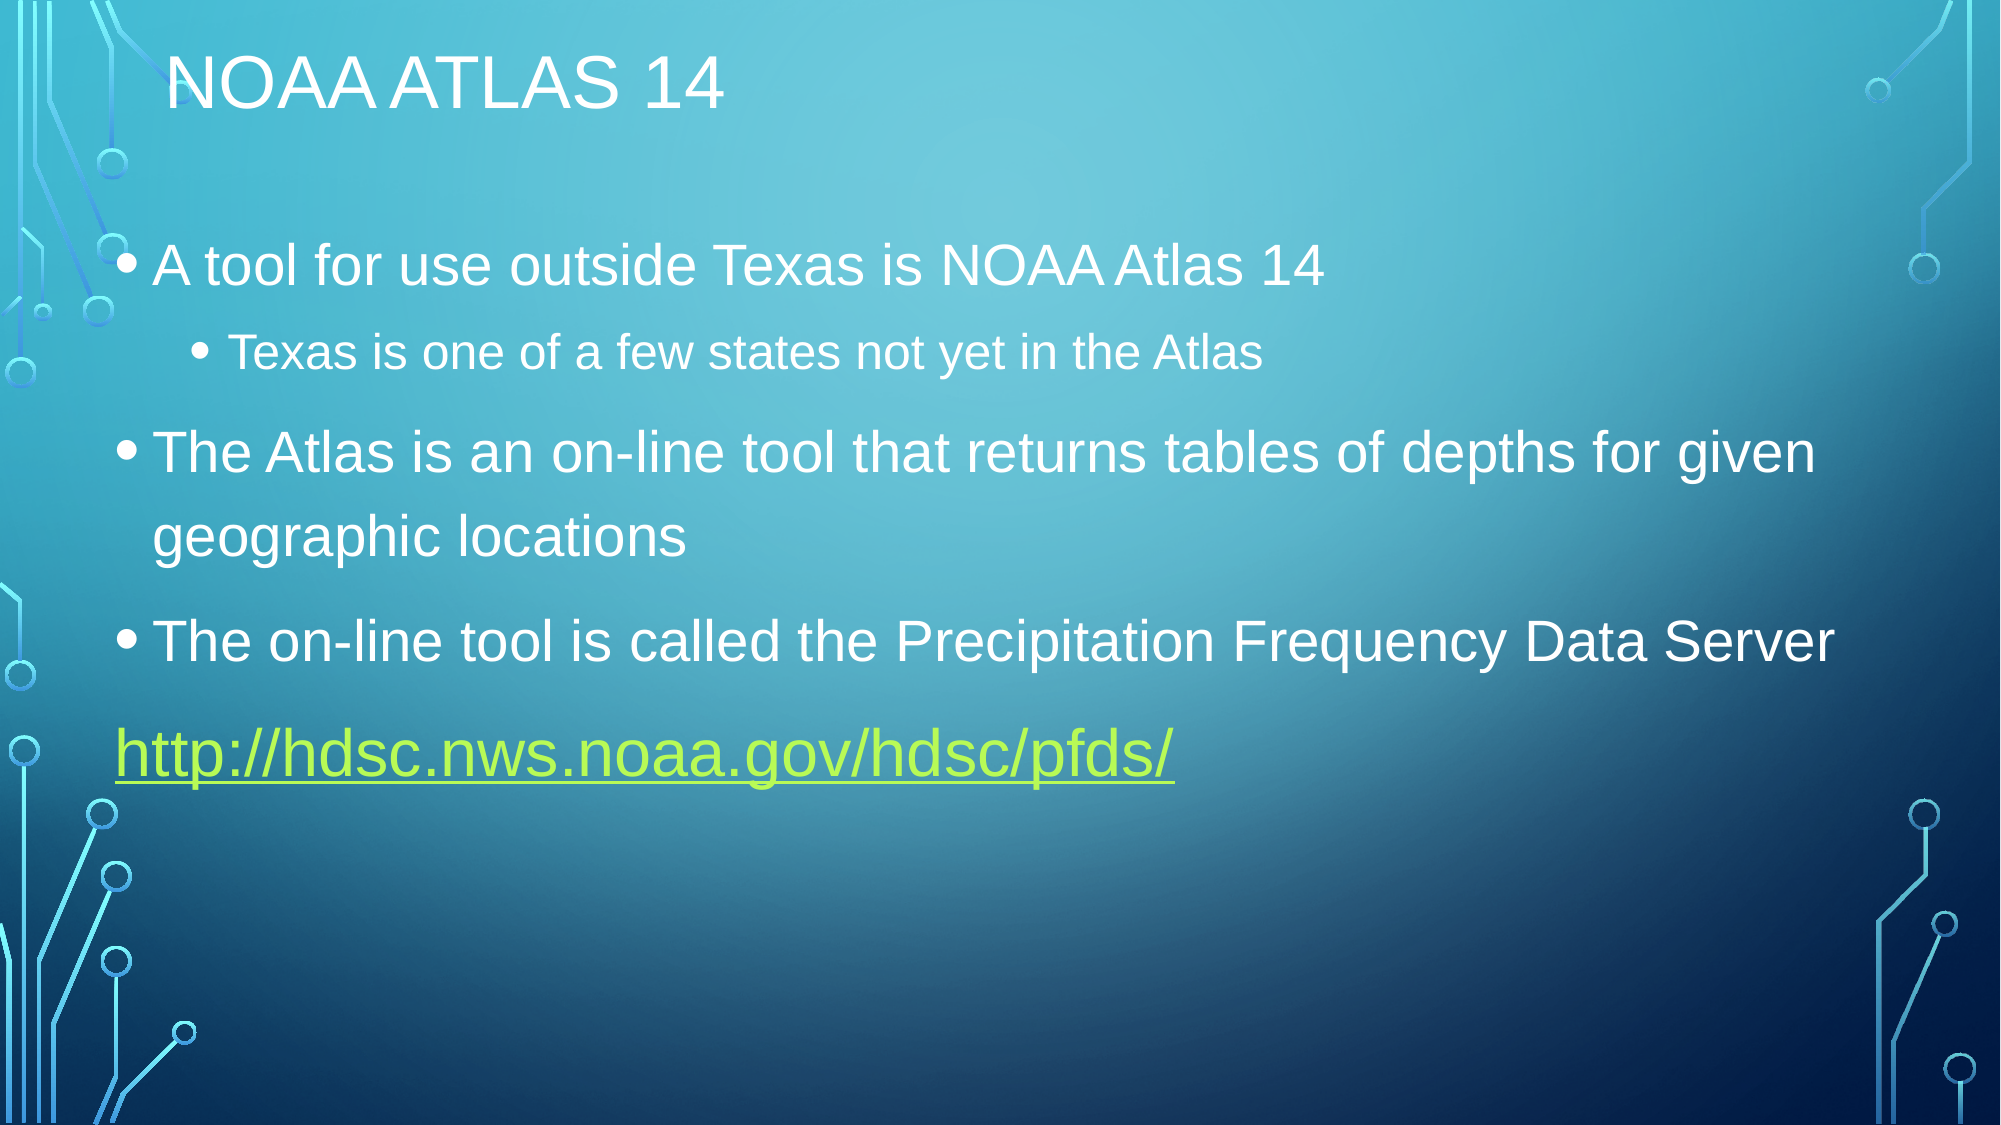

# NOAA Atlas 14
A tool for use outside Texas is NOAA Atlas 14
Texas is one of a few states not yet in the Atlas
The Atlas is an on-line tool that returns tables of depths for given geographic locations
The on-line tool is called the Precipitation Frequency Data Server
http://hdsc.nws.noaa.gov/hdsc/pfds/